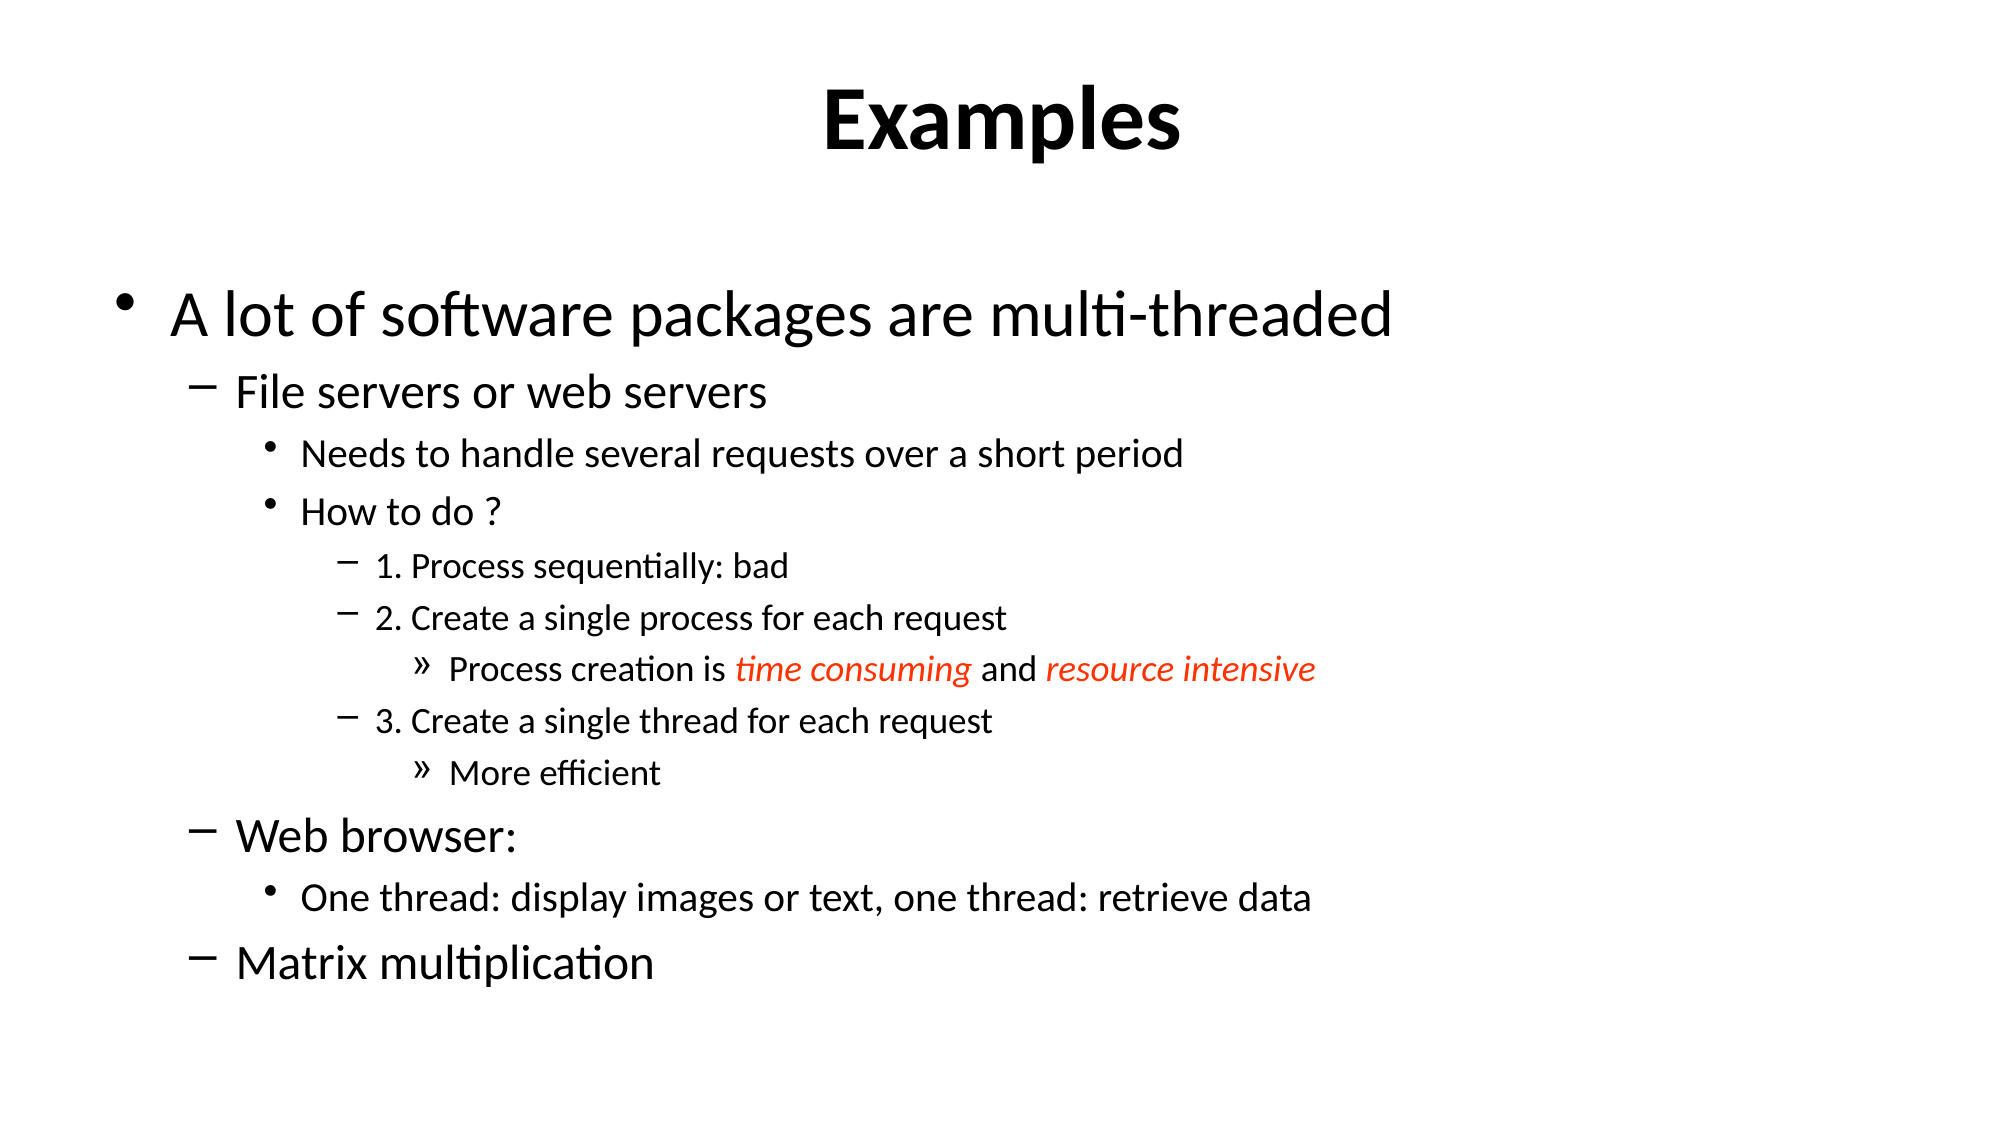

# Examples
A lot of software packages are multi-threaded
File servers or web servers
Needs to handle several requests over a short period
How to do ?
1. Process sequentially: bad
2. Create a single process for each request
Process creation is time consuming and resource intensive
3. Create a single thread for each request
More efficient
Web browser:
One thread: display images or text, one thread: retrieve data
Matrix multiplication